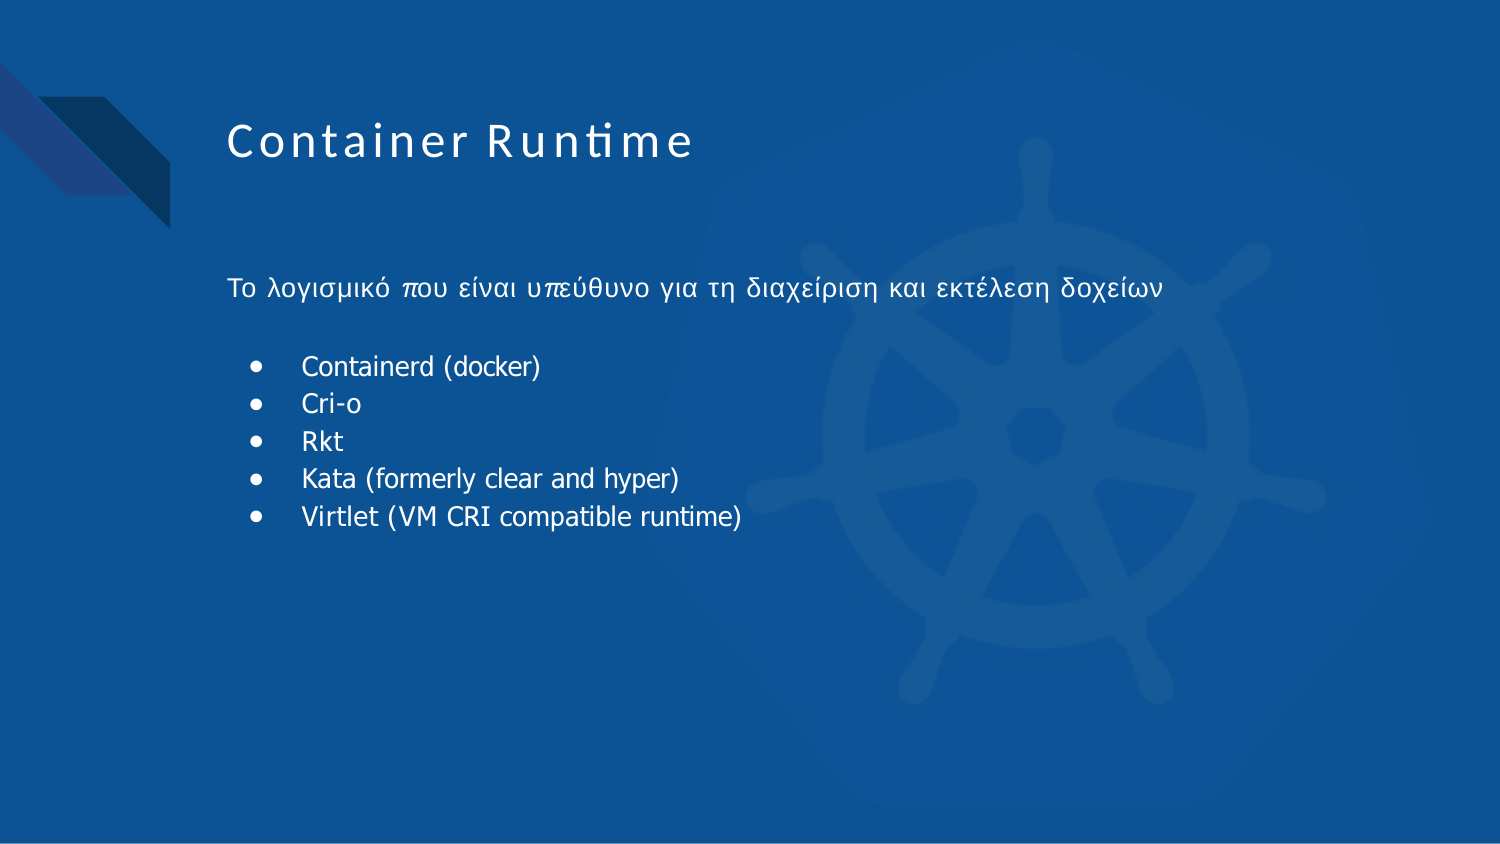

# Container Runtime
Το λογισμικό που είναι υπεύθυνο για τη διαχείριση και εκτέλεση δοχείων

Containerd (docker)
Cri-o
Rkt
Kata (formerly clear and hyper)
Virtlet (VM CRI compatible runtime)